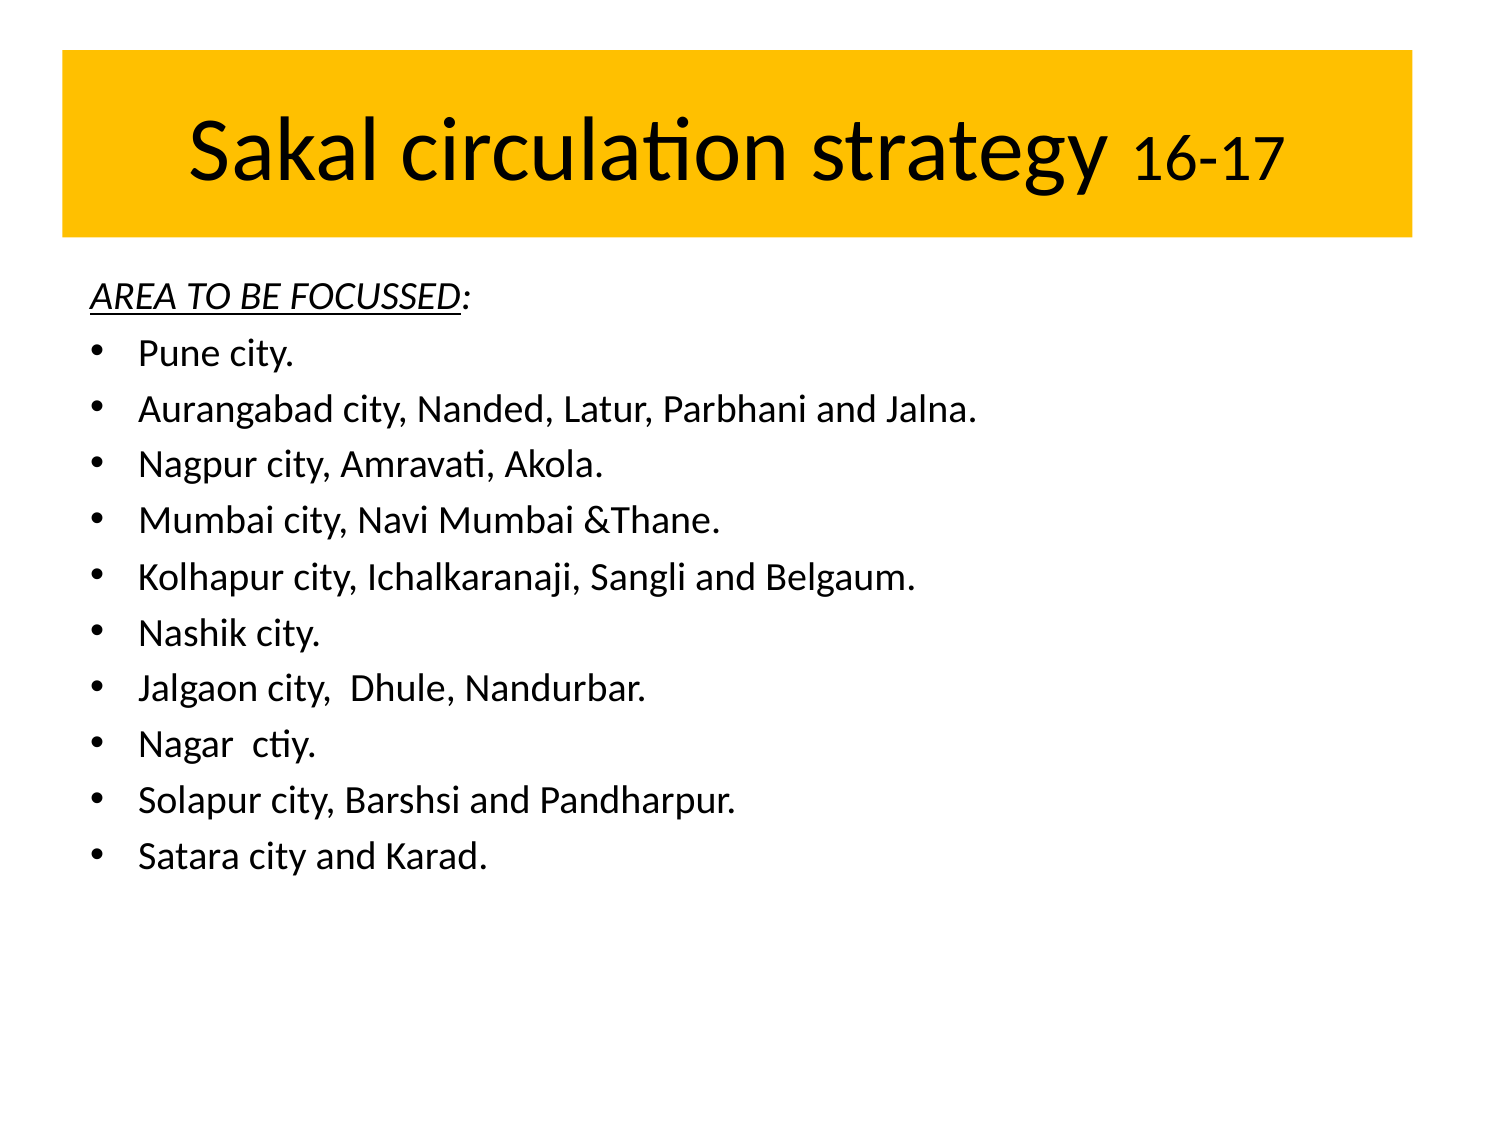

# Sakal circulation strategy 16-17
AREA TO BE FOCUSSED:
Pune city.
Aurangabad city, Nanded, Latur, Parbhani and Jalna.
Nagpur city, Amravati, Akola.
Mumbai city, Navi Mumbai &Thane.
Kolhapur city, Ichalkaranaji, Sangli and Belgaum.
Nashik city.
Jalgaon city,  Dhule, Nandurbar.
Nagar  ctiy.
Solapur city, Barshsi and Pandharpur.
Satara city and Karad.